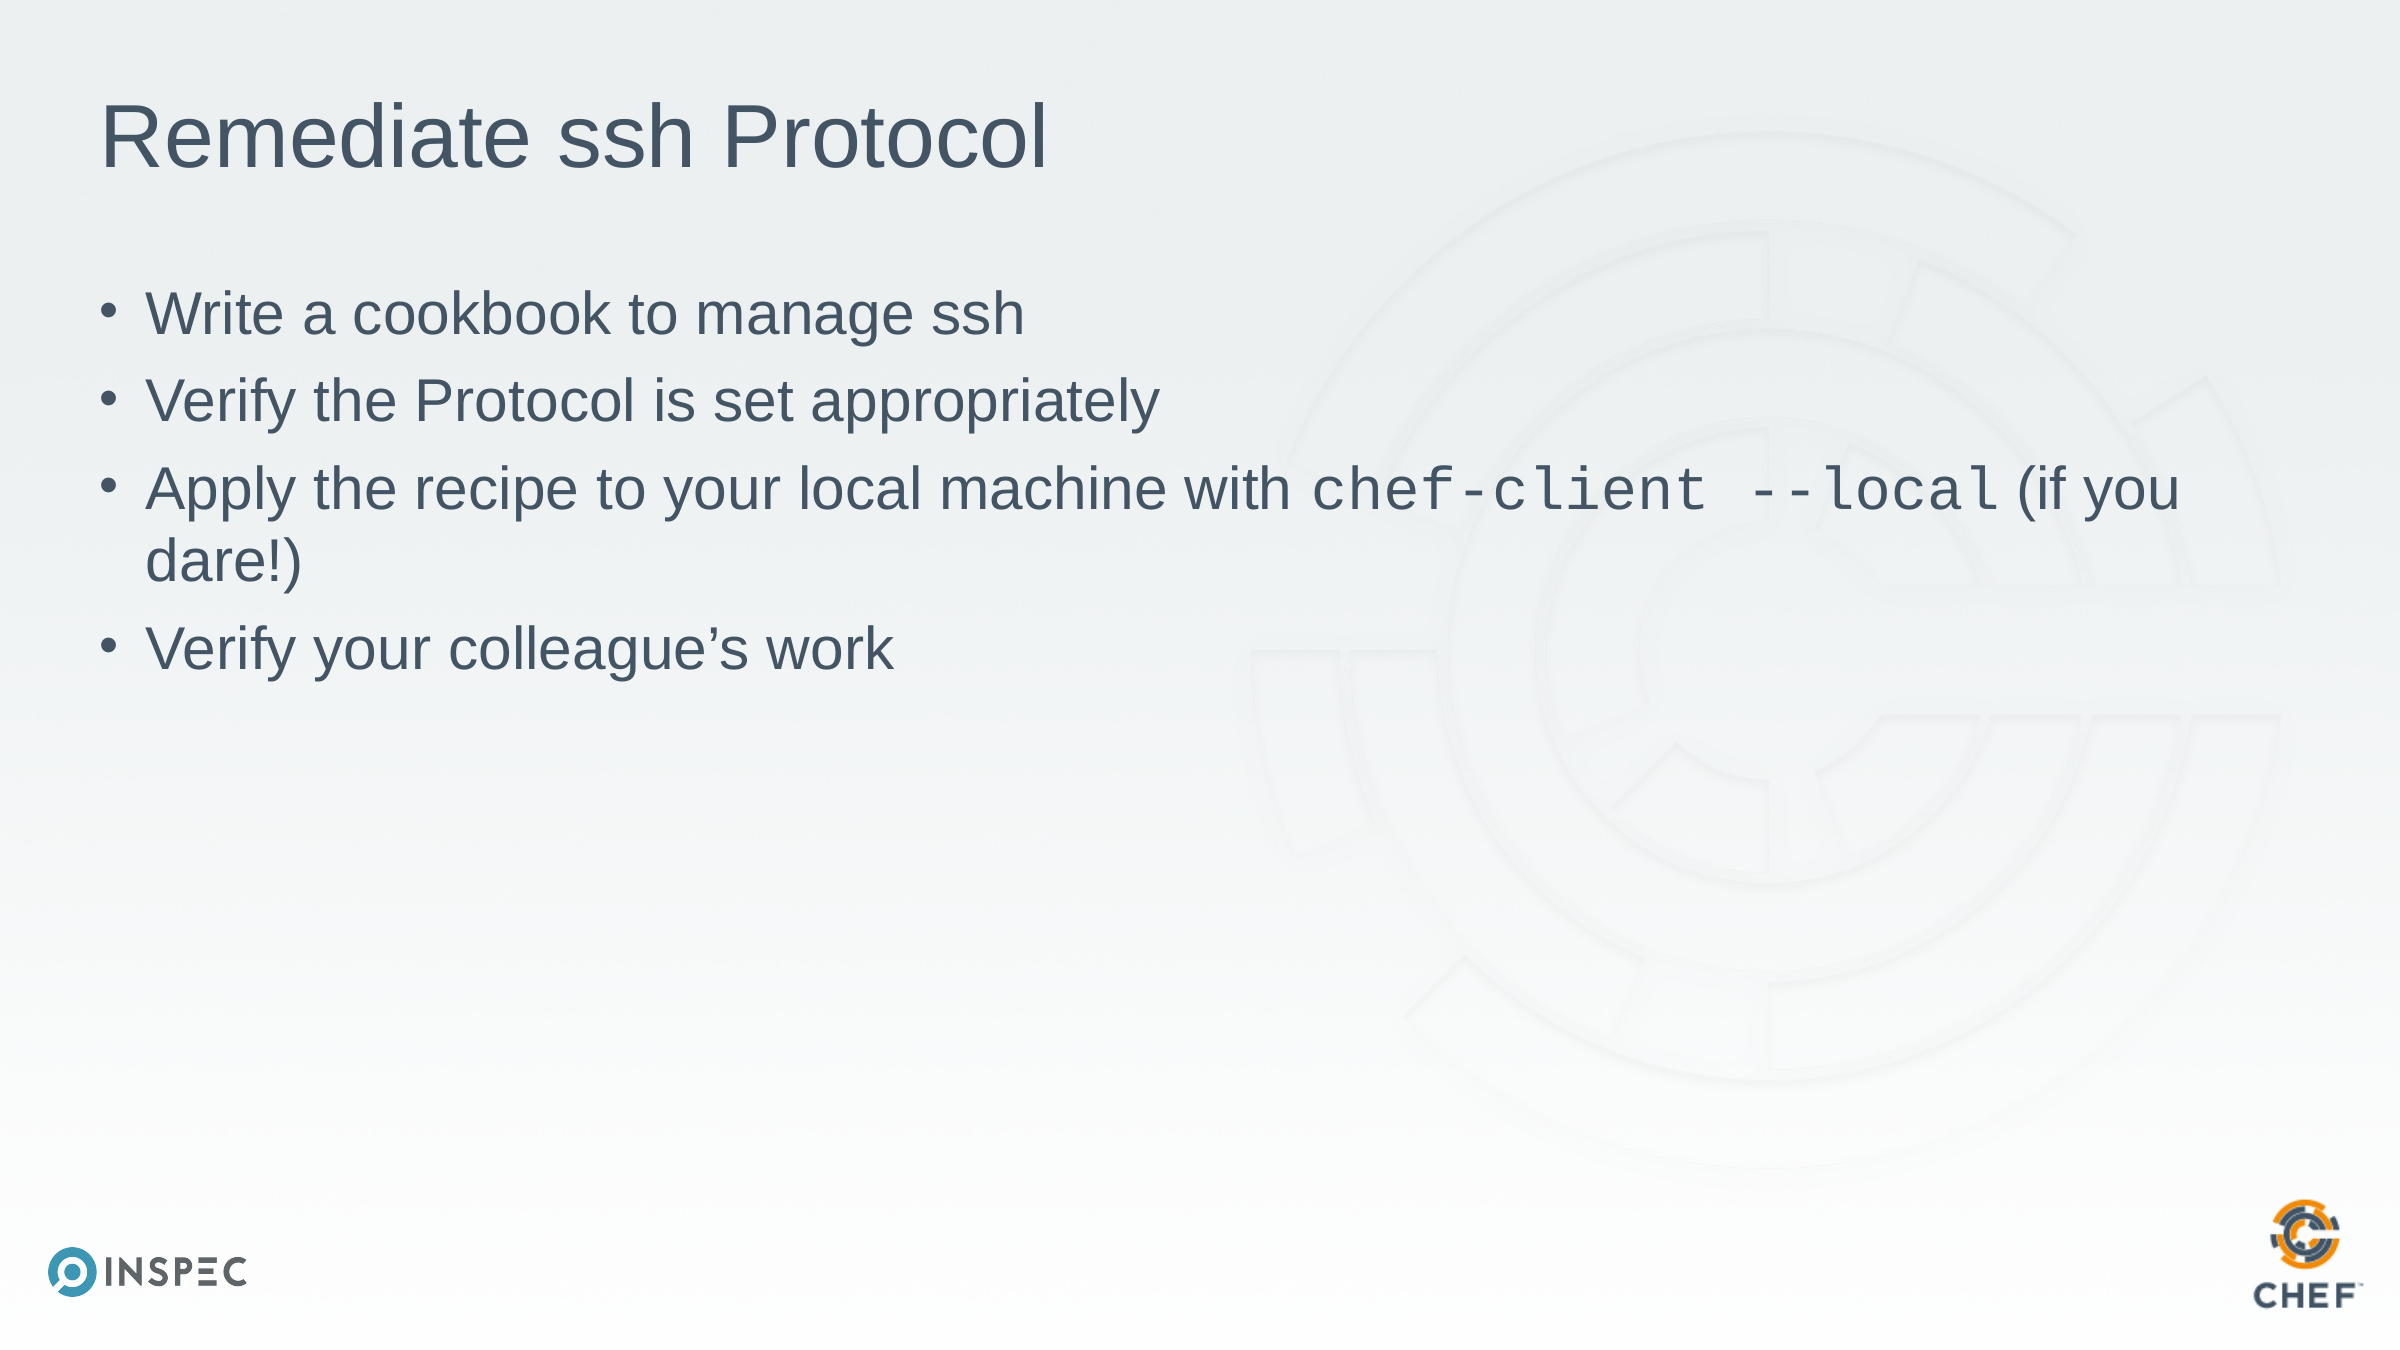

# Remediate ssh Protocol
Write a cookbook to manage ssh
Verify the Protocol is set appropriately
Apply the recipe to your local machine with chef-client --local (if you dare!)
Verify your colleague’s work